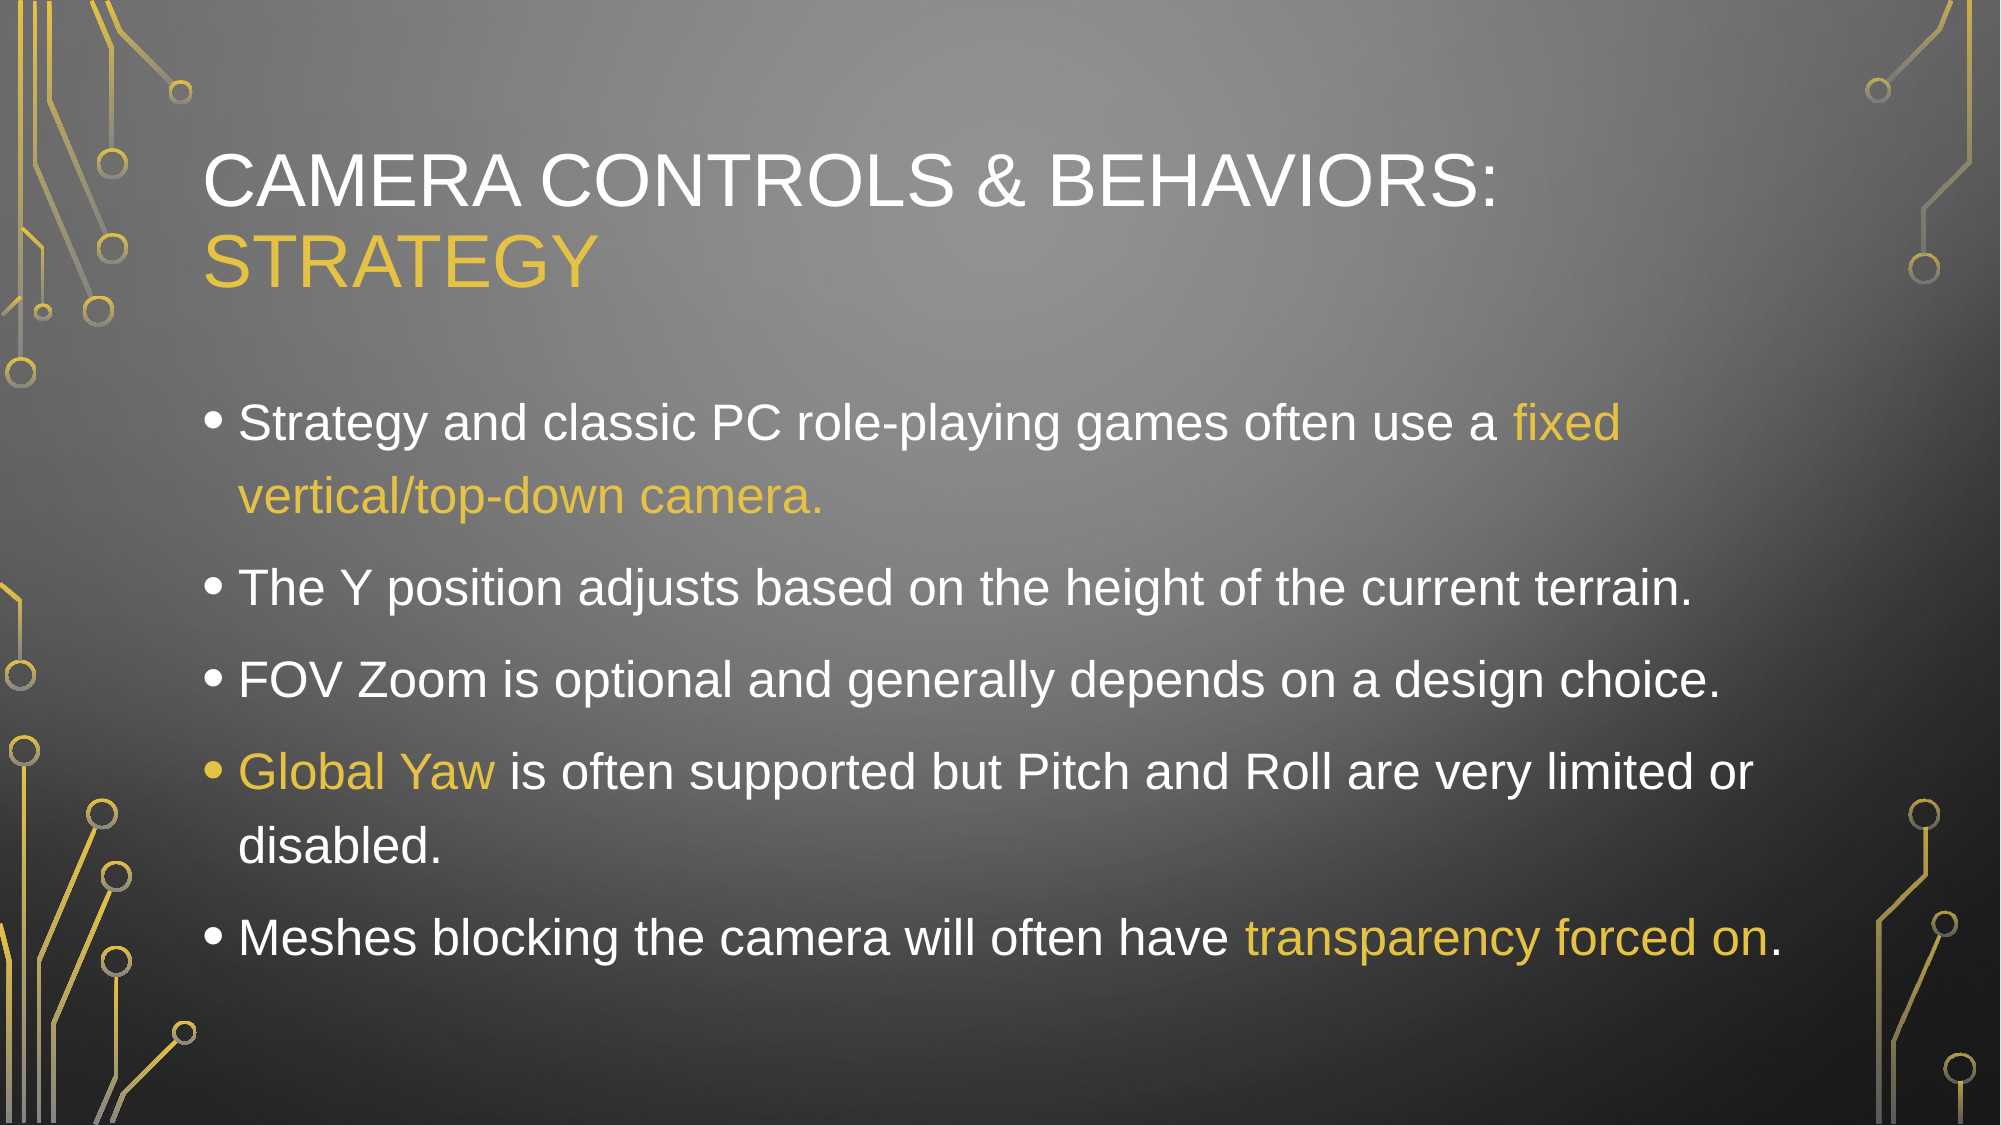

# CAMERA CONTROLS & BEHAVIORS: STRATEGY
Strategy and classic PC role-playing games often use a fixed vertical/top-down camera.
The Y position adjusts based on the height of the current terrain.
FOV Zoom is optional and generally depends on a design choice.
Global Yaw is often supported but Pitch and Roll are very limited or disabled.
Meshes blocking the camera will often have transparency forced on.